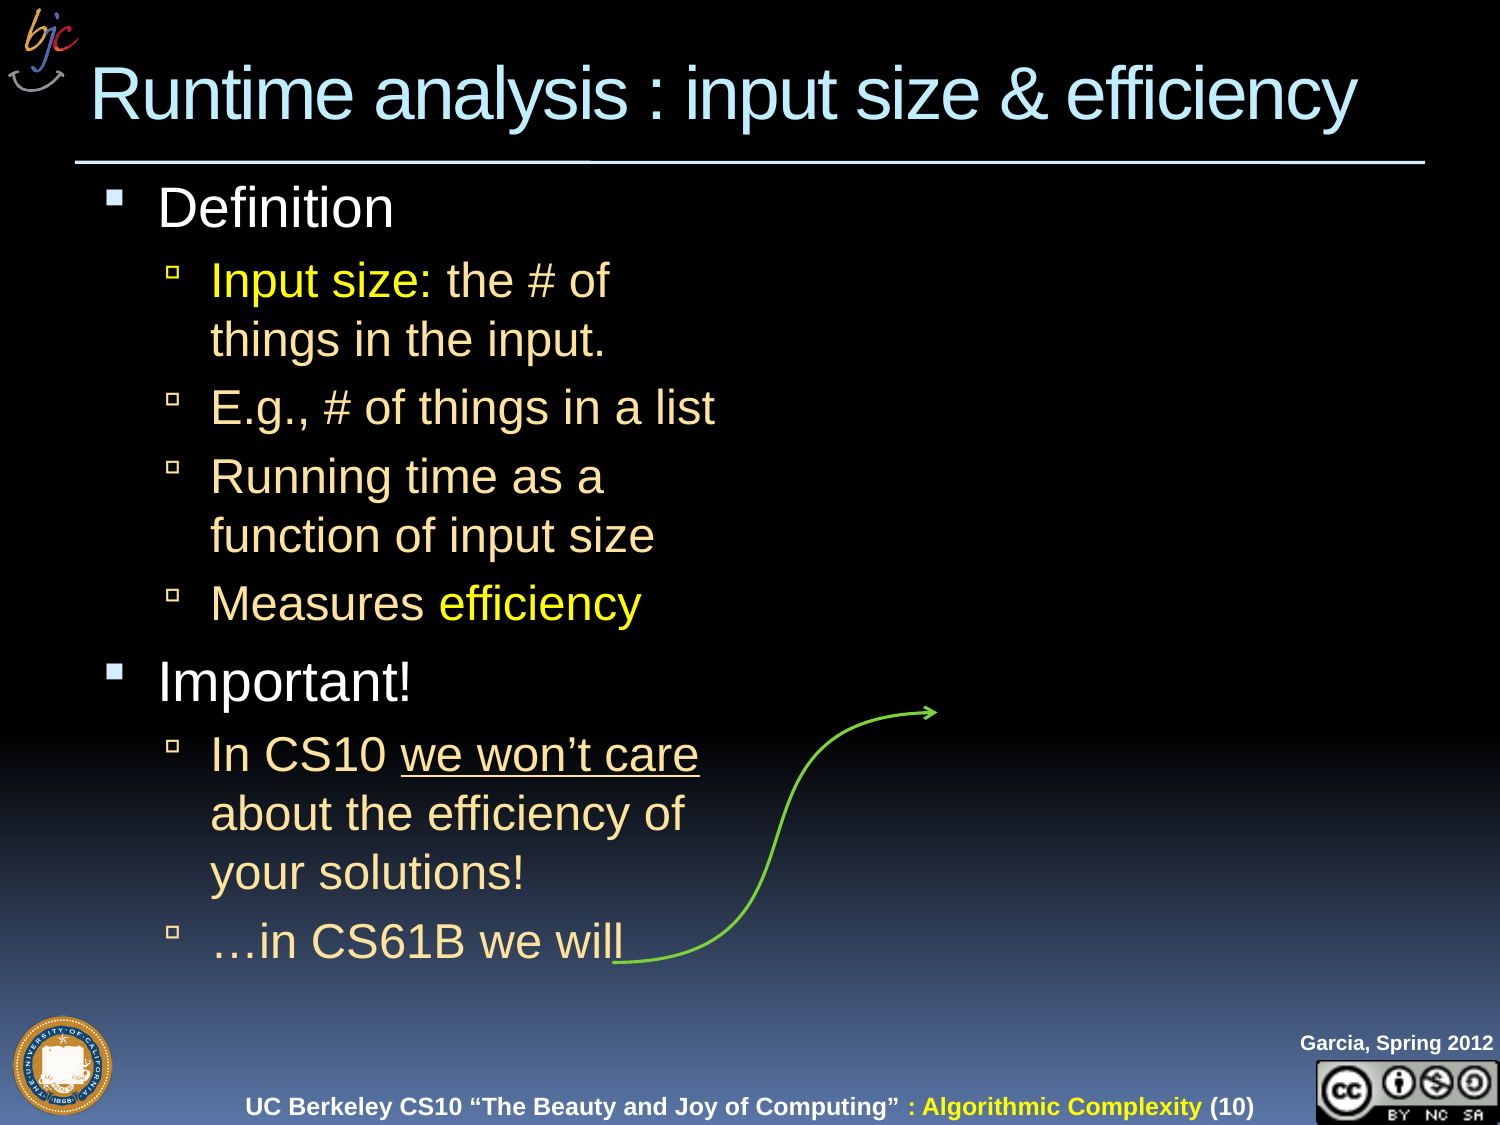

# Runtime analysis : input size & efficiency
Definition
Input size: the # of things in the input.
E.g., # of things in a list
Running time as a function of input size
Measures efficiency
Important!
In CS10 we won’t care about the efficiency of your solutions!
…in CS61B we will

UC Berkeley CS10 "The Beauty and Joy of Computing" : Algorithm Complexity
10